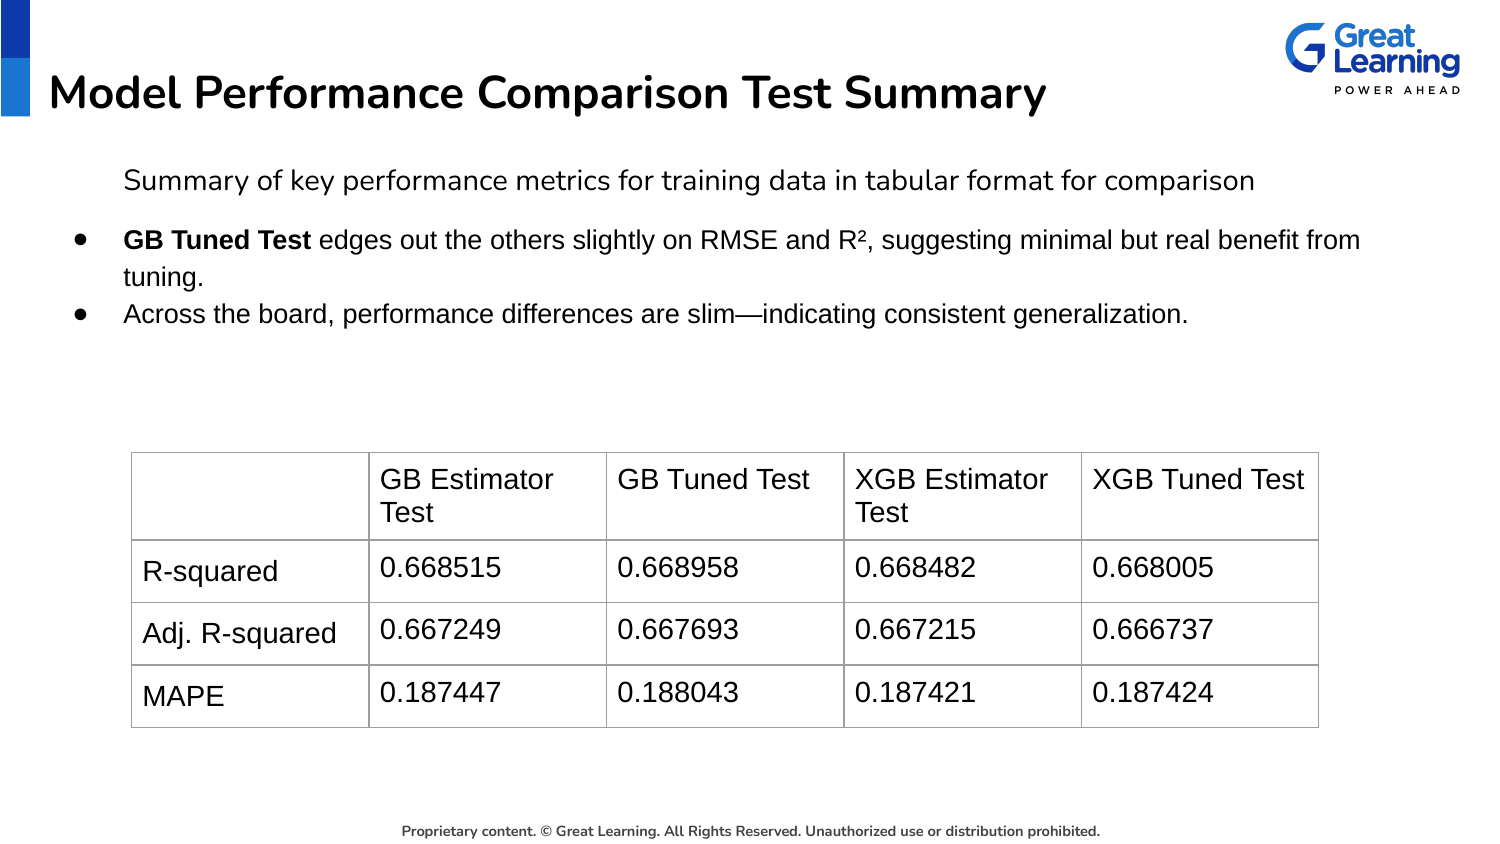

# Model Performance Comparison Test Summary
Summary of key performance metrics for training data in tabular format for comparison
GB Tuned Test edges out the others slightly on RMSE and R², suggesting minimal but real benefit from tuning.
Across the board, performance differences are slim—indicating consistent generalization.

|  | GB Estimator Test | GB Tuned Test | XGB Estimator Test | XGB Tuned Test |
| --- | --- | --- | --- | --- |
| R-squared | 0.668515 | 0.668958 | 0.668482 | 0.668005 |
| Adj. R-squared | 0.667249 | 0.667693 | 0.667215 | 0.666737 |
| MAPE | 0.187447 | 0.188043 | 0.187421 | 0.187424 |